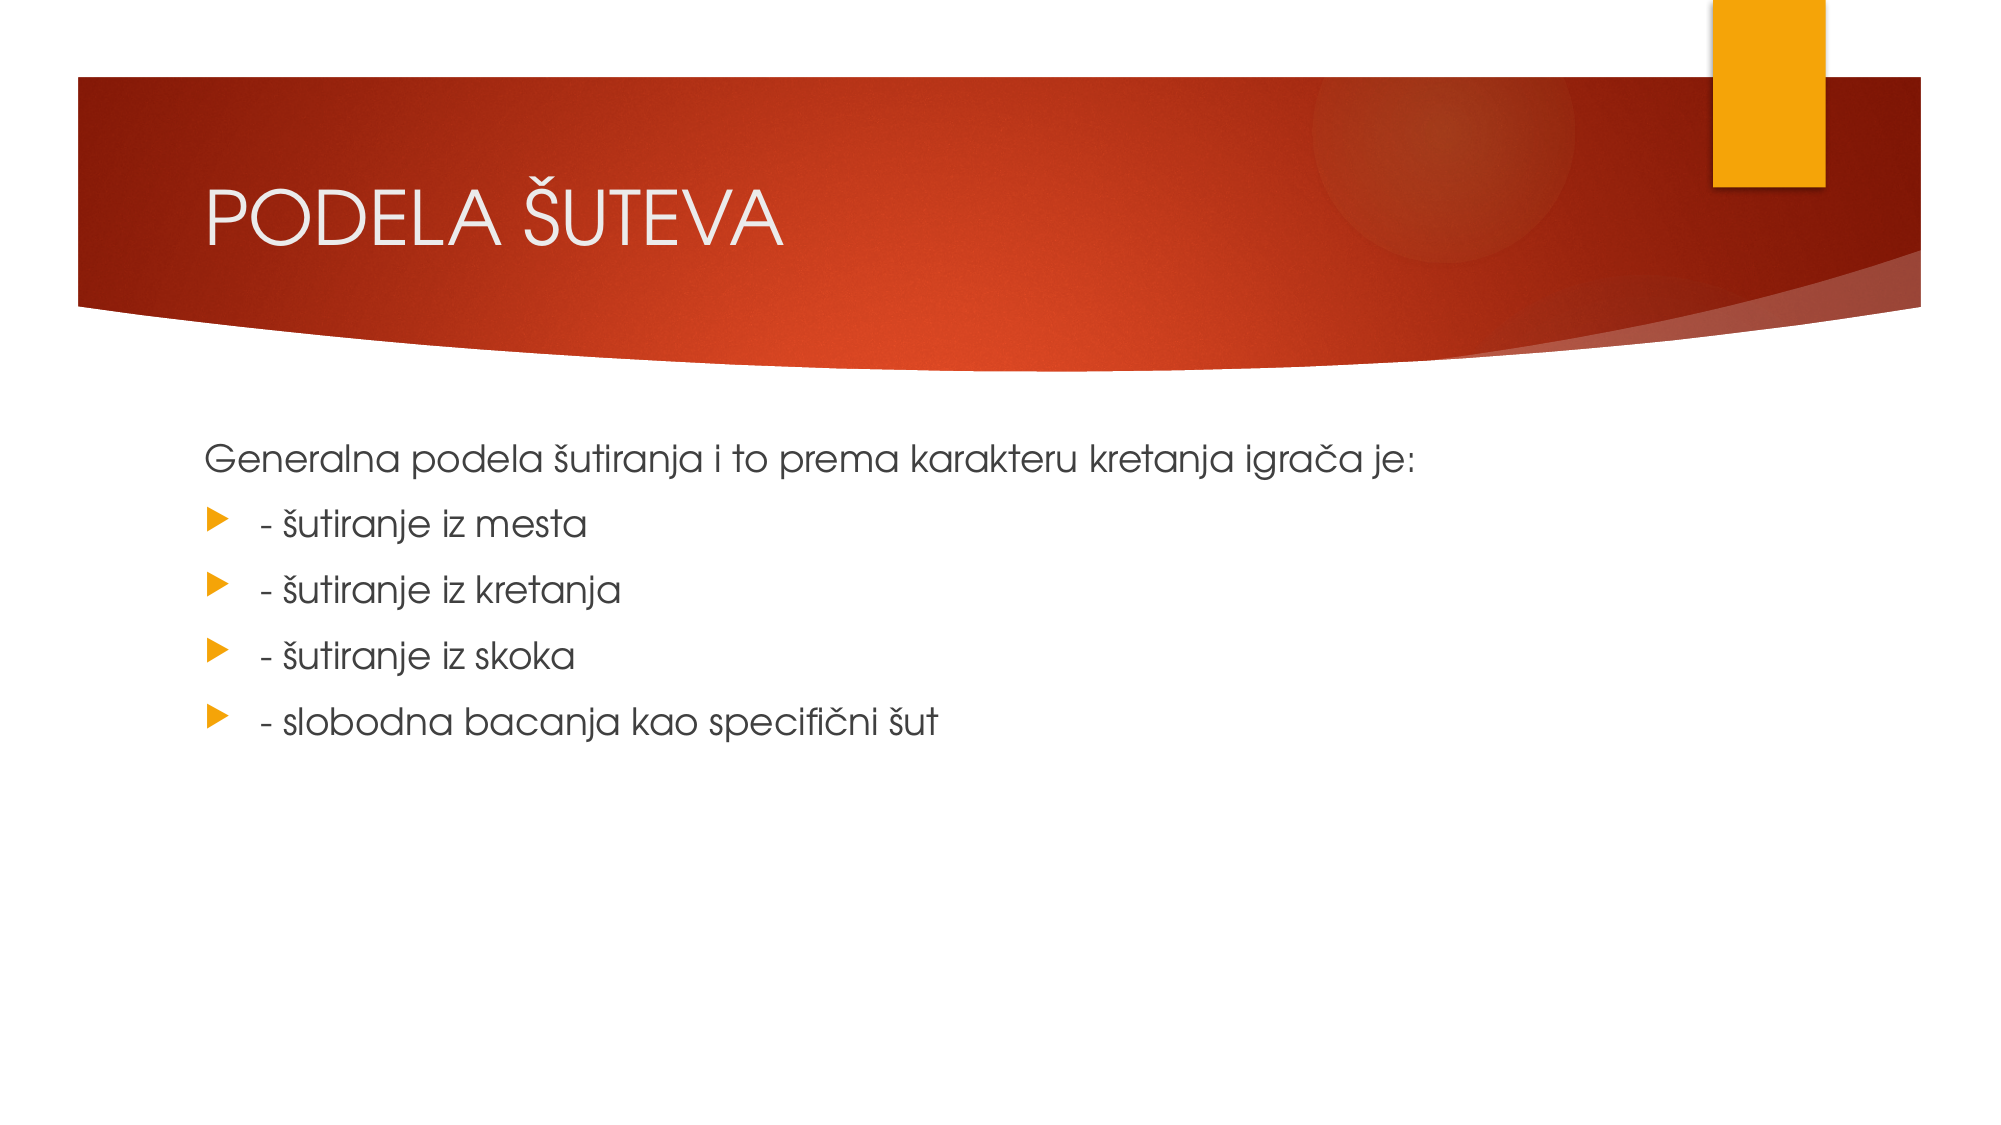

# PODELA ŠUTEVA
Generalna podela šutiranja i to prema karakteru kretanja igrača je:
- šutiranje iz mesta
- šutiranje iz kretanja
- šutiranje iz skoka
- slobodna bacanja kao specifični šut